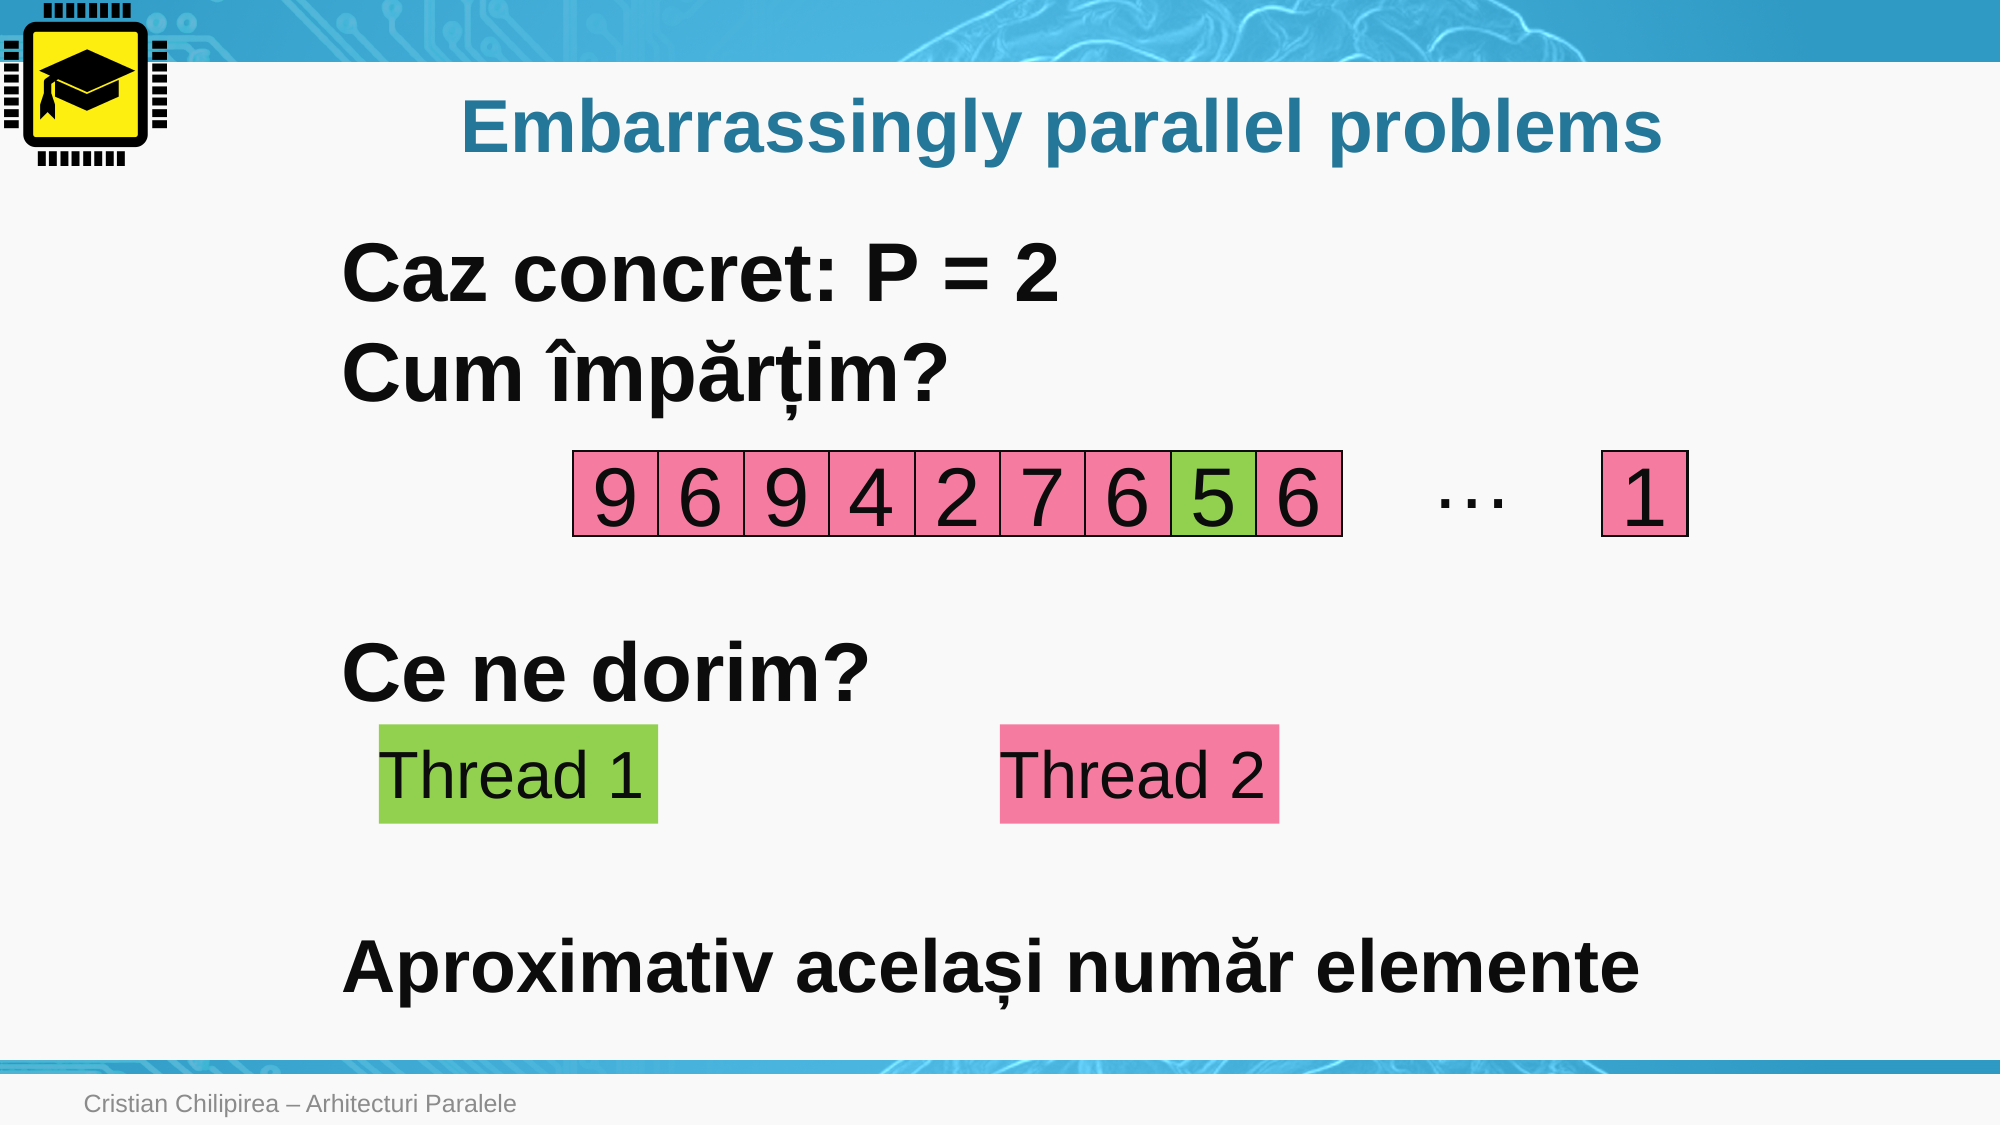

# Embarrassingly parallel problems
Caz concret: P = 2
Cum împărțim?

Ce ne dorim?

Aproximativ același număr elemente
…
9
6
9
1
4
2
7
6
5
6
Thread 1
Thread 2
Cristian Chilipirea – Arhitecturi Paralele